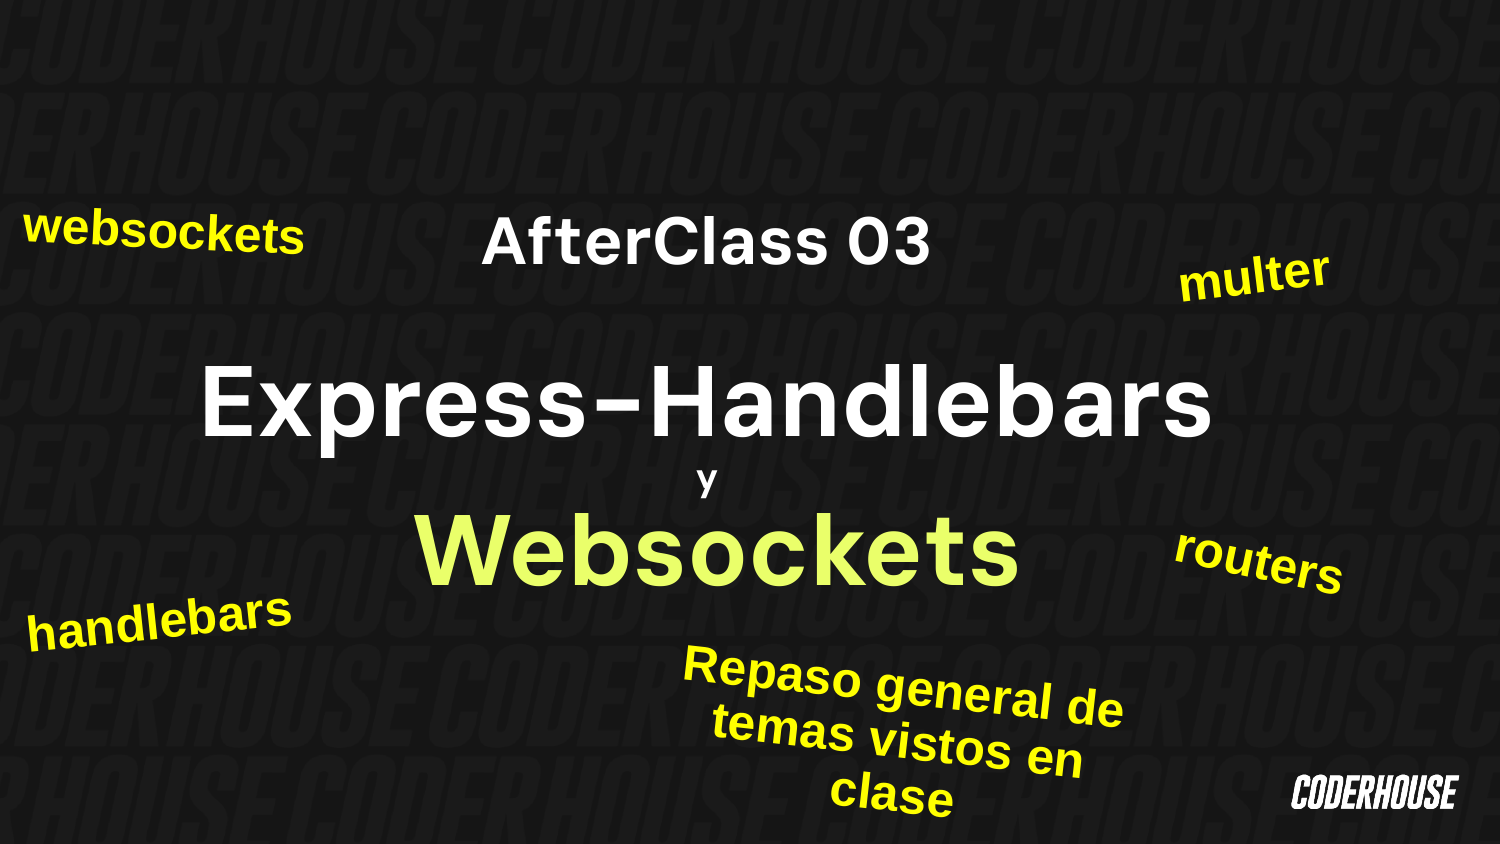

websockets
AfterClass 03

Express-Handlebars
y
 Websockets
multer
routers
handlebars
Repaso general de temas vistos en clase